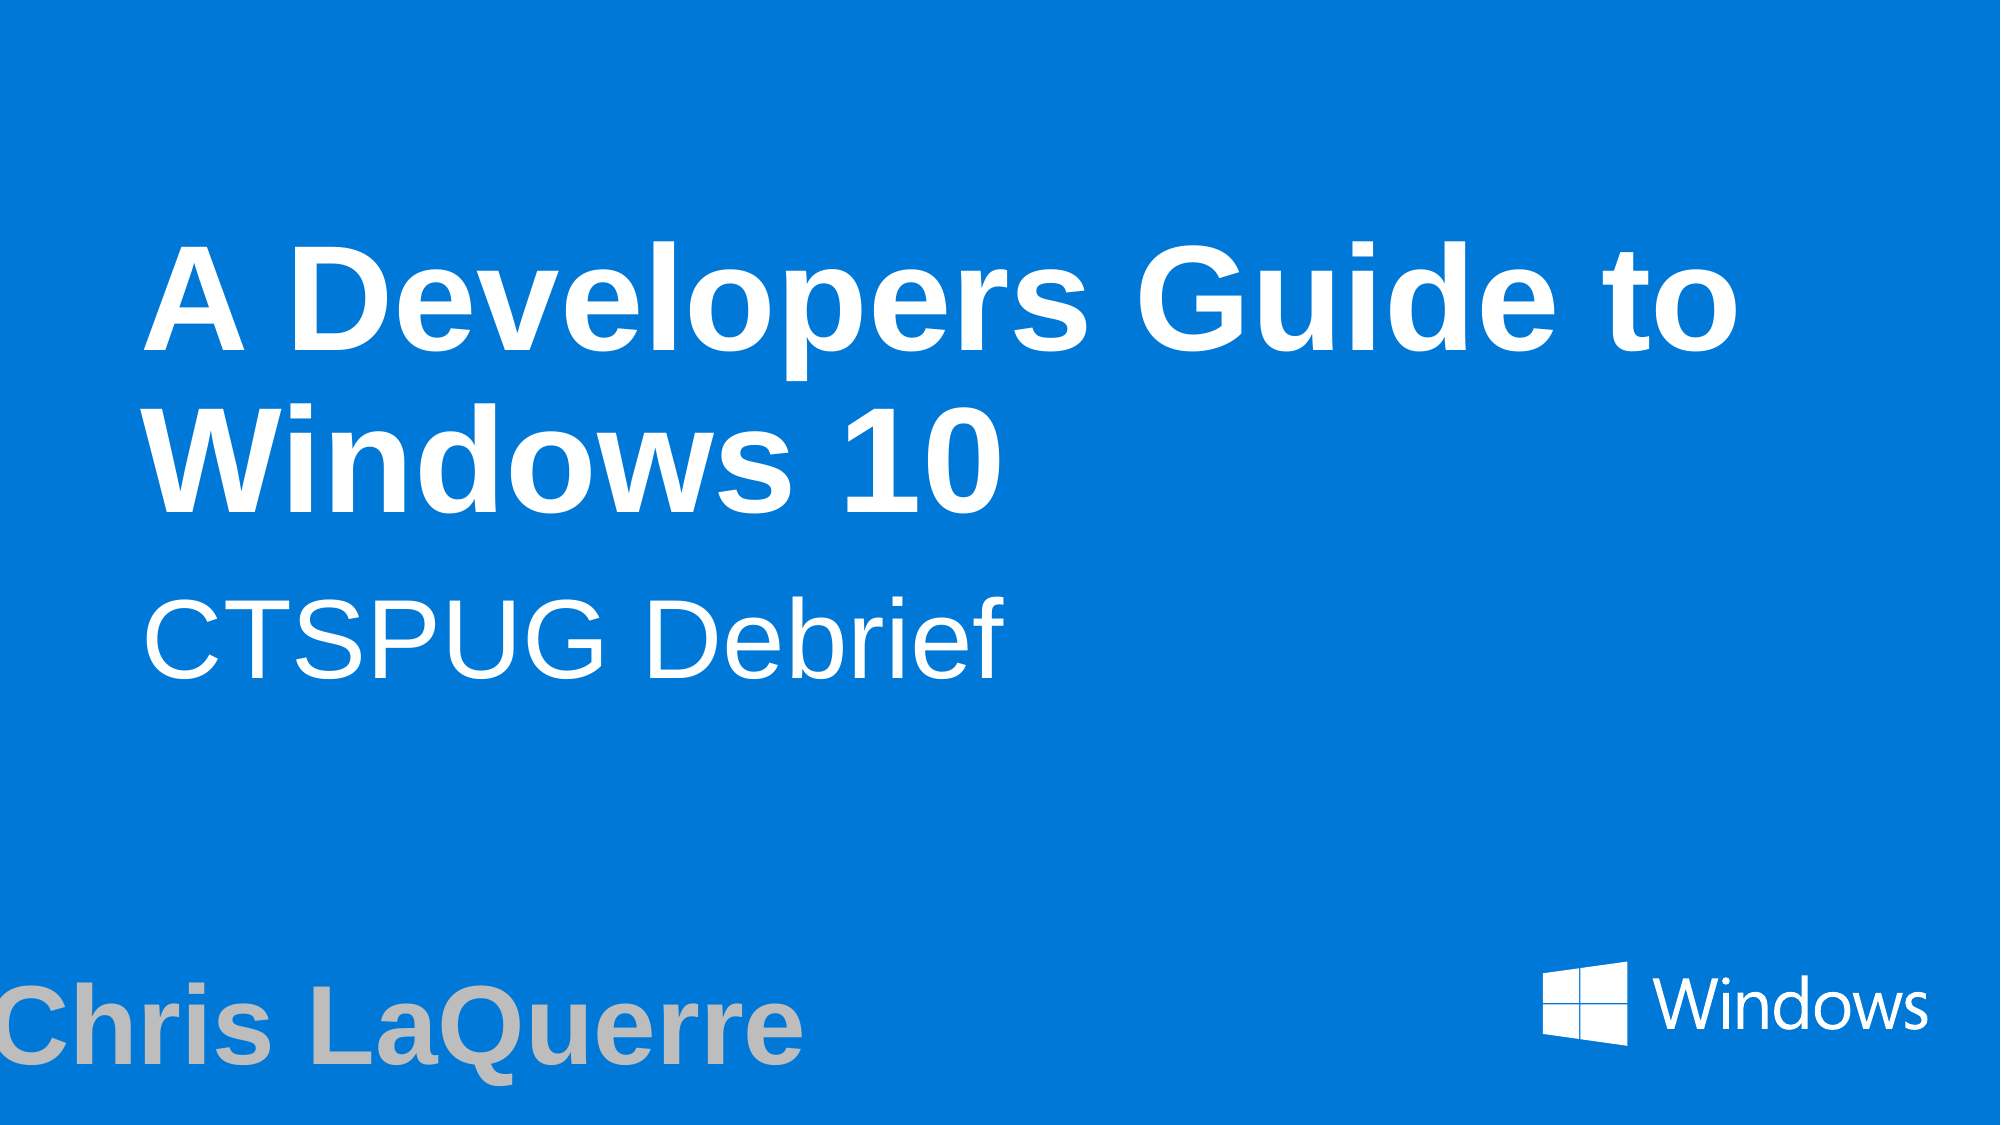

# A Developers Guide to Windows 10
CTSPUG Debrief

Chris LaQuerre